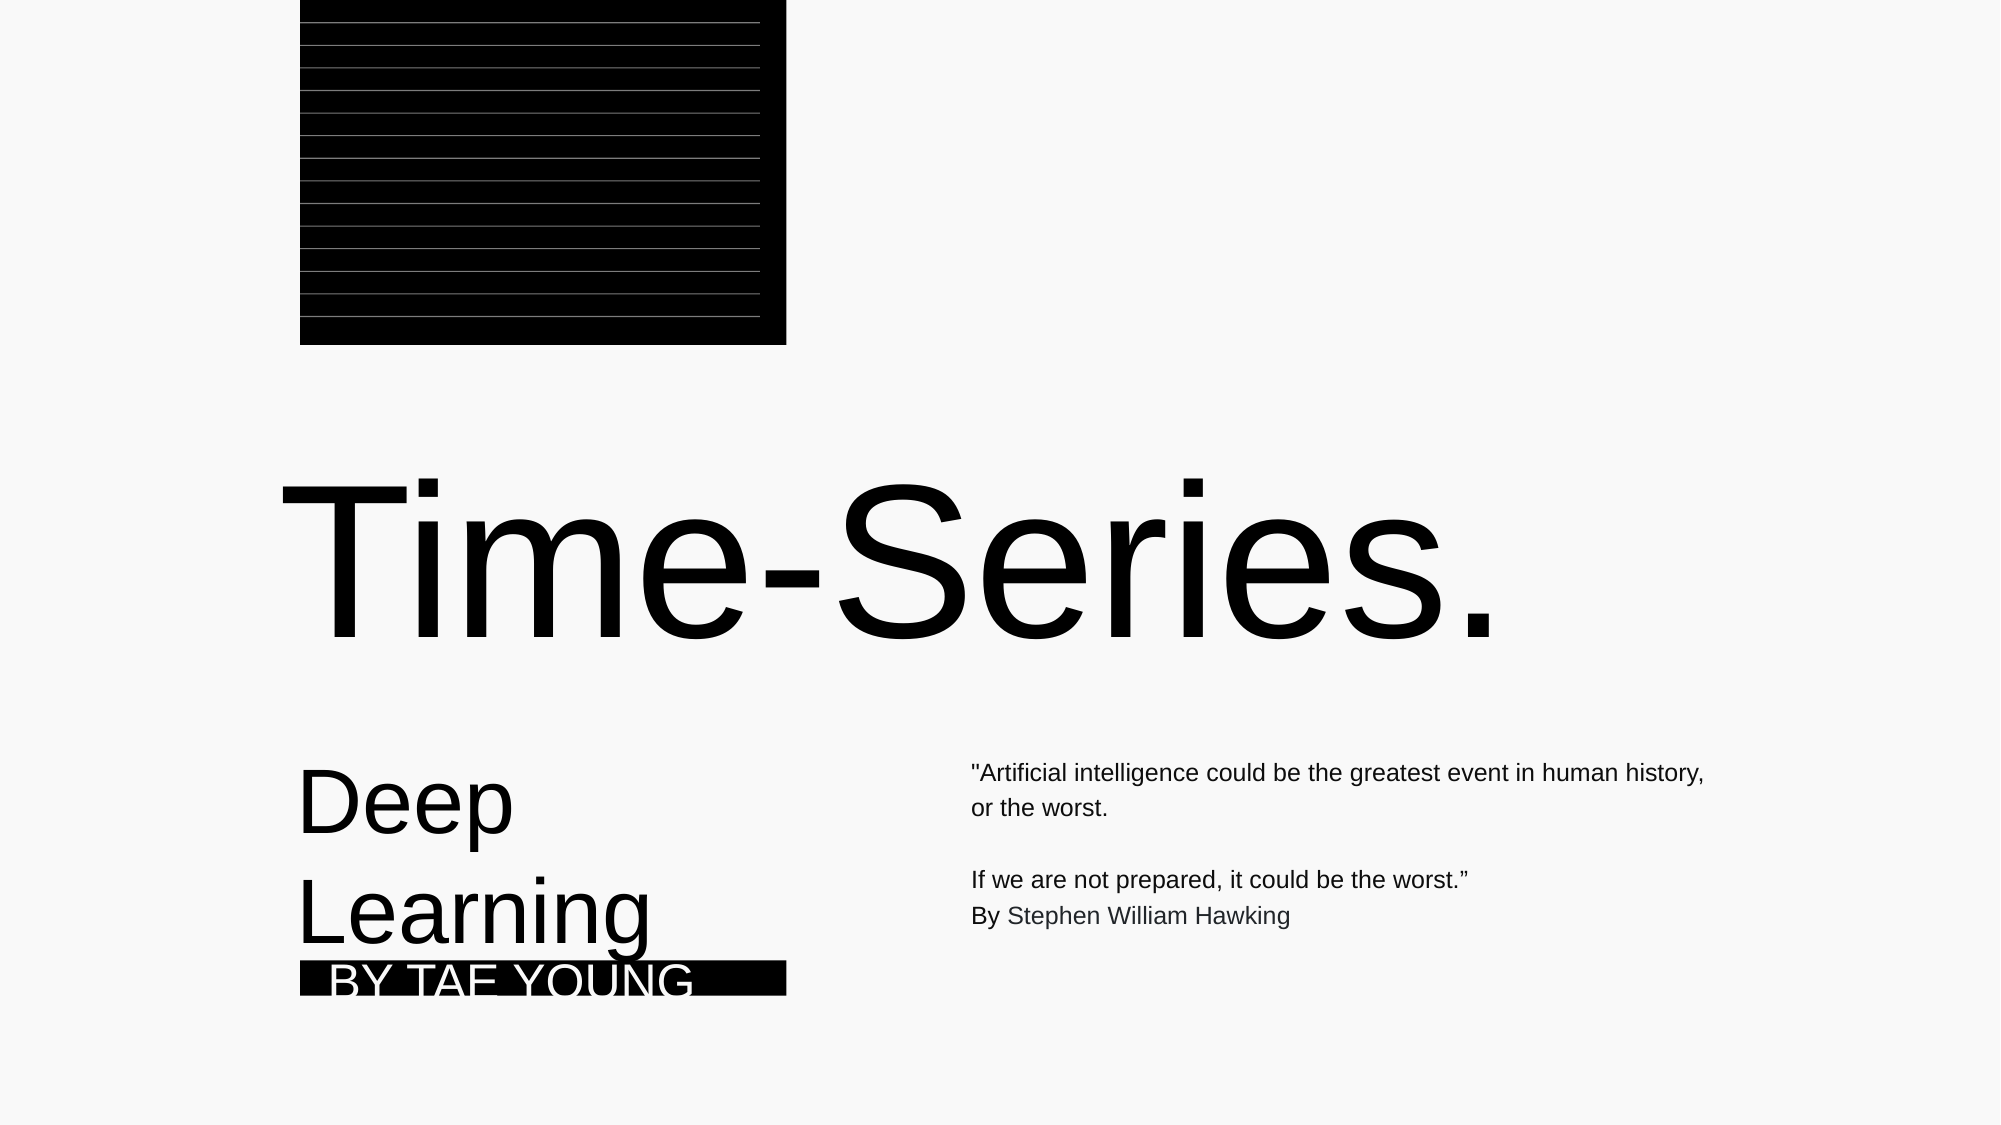

Time-Series.
Deep
Learning
"Artificial intelligence could be the greatest event in human history,
or the worst.

If we are not prepared, it could be the worst.”
By Stephen William Hawking
BY TAE YOUNG